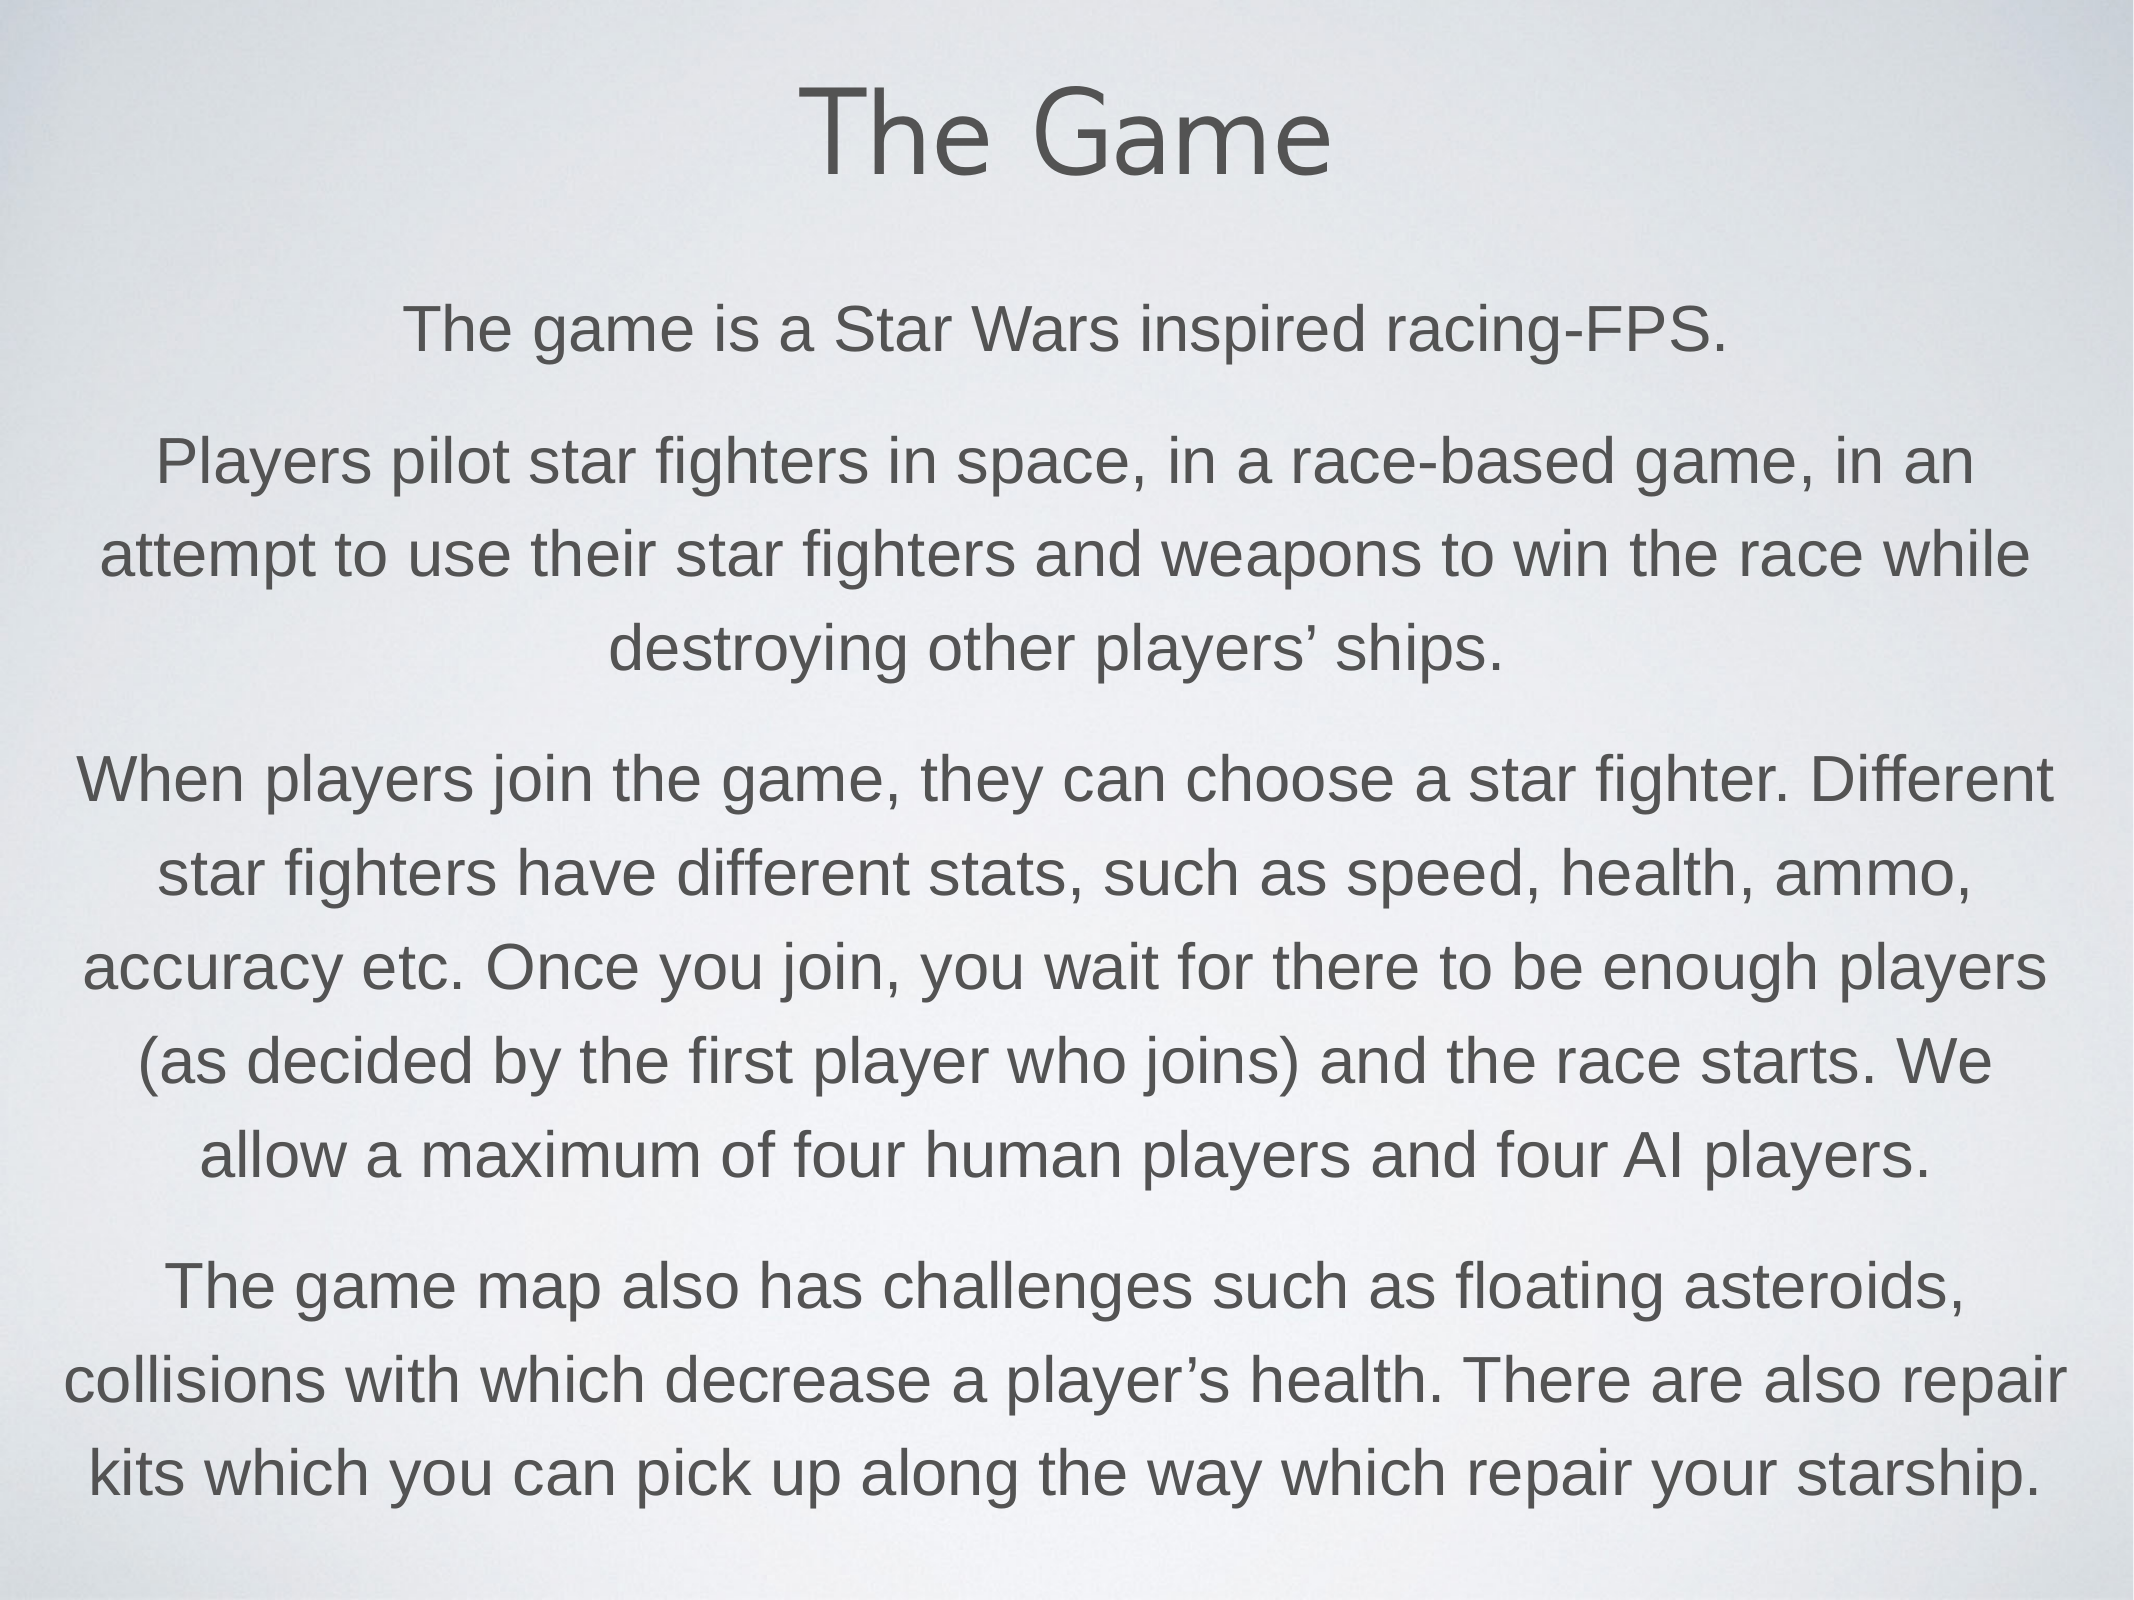

The Game
The game is a Star Wars inspired racing-FPS.
Players pilot star fighters in space, in a race-based game, in an attempt to use their star fighters and weapons to win the race while destroying other players’ ships.
When players join the game, they can choose a star fighter. Different star fighters have different stats, such as speed, health, ammo, accuracy etc. Once you join, you wait for there to be enough players (as decided by the first player who joins) and the race starts. We allow a maximum of four human players and four AI players.
The game map also has challenges such as floating asteroids, collisions with which decrease a player’s health. There are also repair kits which you can pick up along the way which repair your starship.